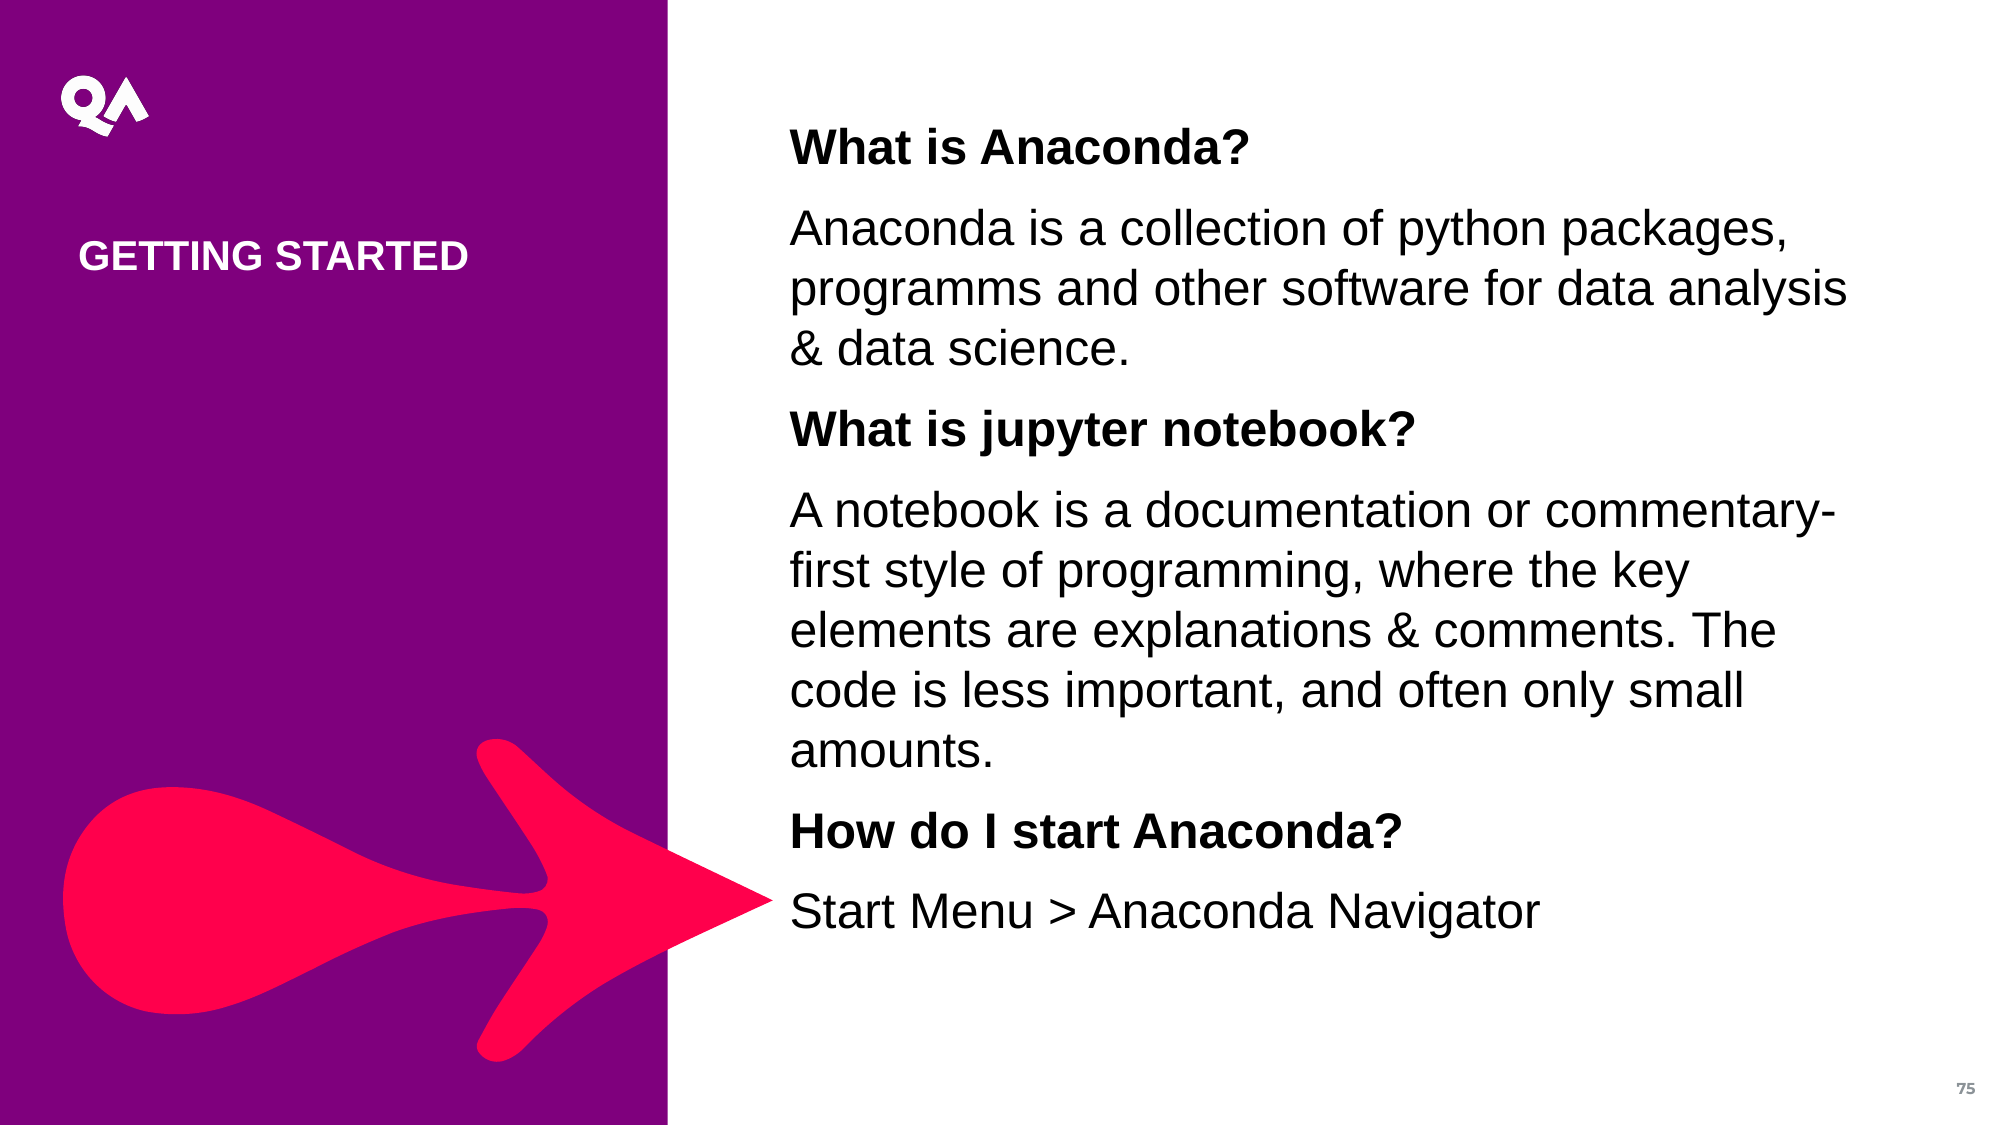

What is Anaconda?
Anaconda is a collection of python packages, programms and other software for data analysis & data science.
What is jupyter notebook?
A notebook is a documentation or commentary-first style of programming, where the key elements are explanations & comments. The code is less important, and often only small amounts.
How do I start Anaconda?
Start Menu > Anaconda Navigator

Getting started
75